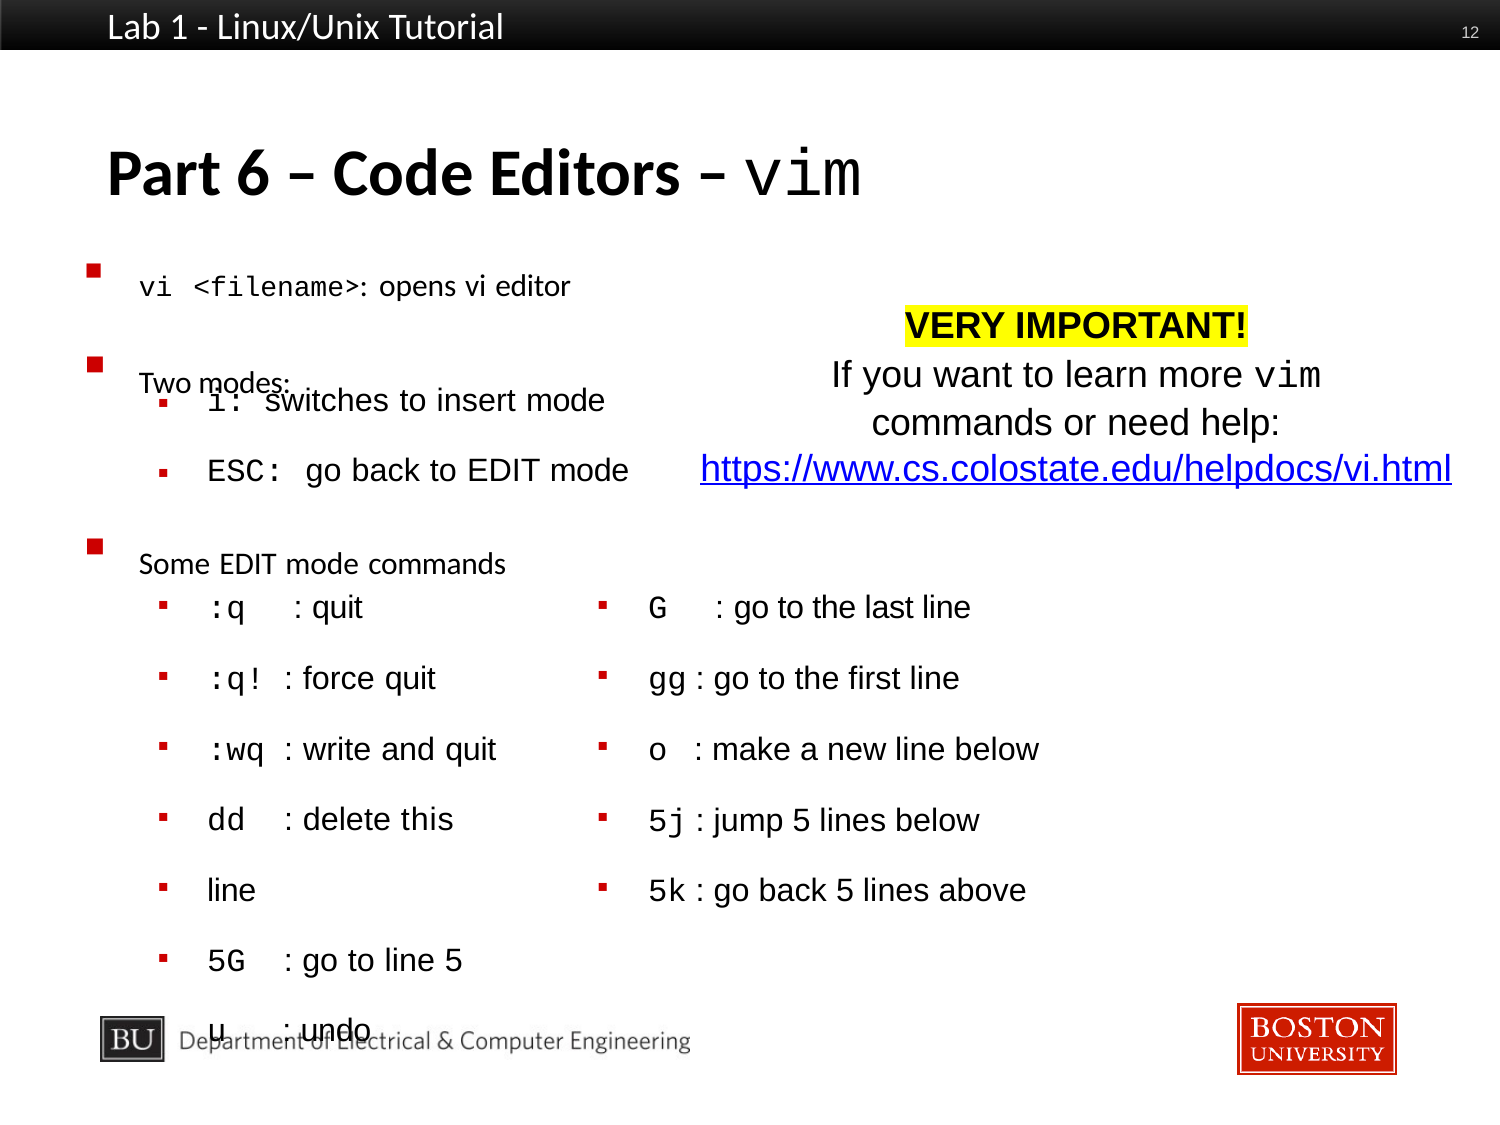

Lab 1 - Linux/Unix Tutorial
12
# Part 6 – Code Editors – vim
vi <filename>: opens vi editor
Two modes:
VERY IMPORTANT!
If you want to learn more vim
commands or need help:
https://www.cs.colostate.edu/helpdocs/vi.html
i: switches to insert mode
ESC: go back to EDIT mode
▪
▪
Some EDIT mode commands
▪
▪
▪
▪
▪
▪
▪
▪
▪
▪
▪
:q   : quit
:q! : force quit
:wq : write and quit
dd   : delete this line
5G   : go to line 5
u     : undo
G   : go to the last line
gg : go to the first line
o   : make a new line below
5j : jump 5 lines below
5k : go back 5 lines above